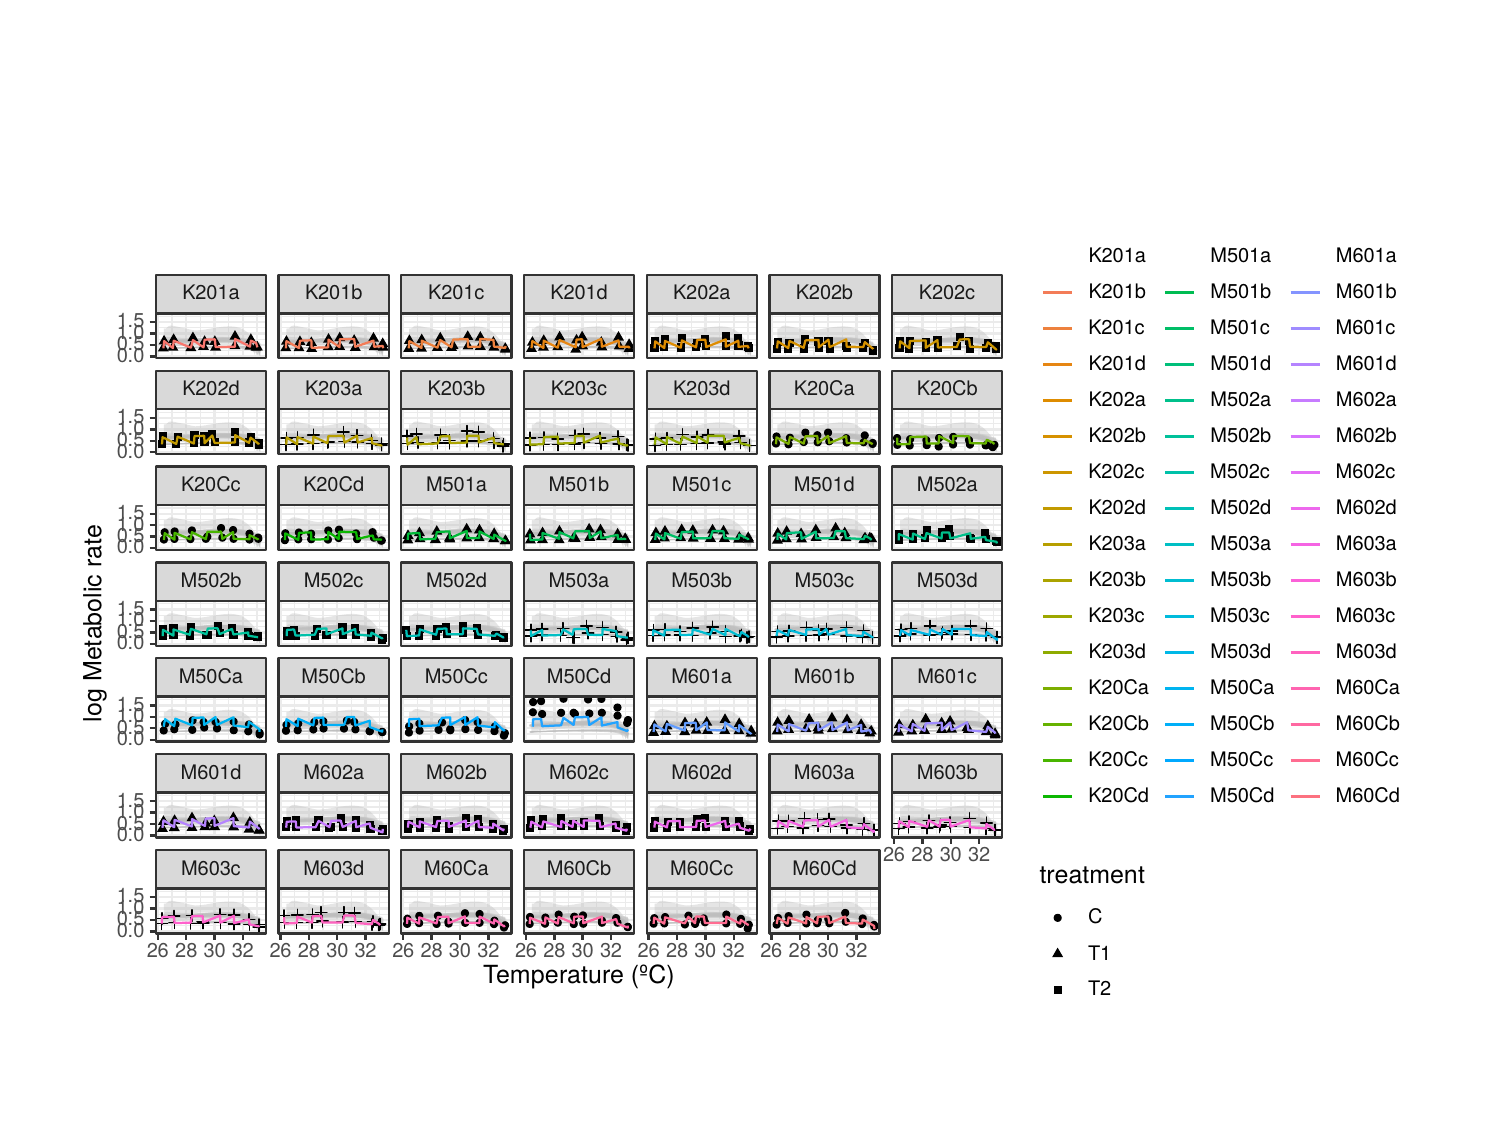

K201a
M501a
M601a

K201b
M501b
M601b
K201a
K201b
K201c
K201d
K202a
K202b
K202c

1.5

K201c
M501c
M601c

1.0

0.5

0.0

K201d
M501d
M601d

K20Ca
K20Cb

K203a
K203b
K203c
K203d
K202d
K202a
M502a
M602a

1.5

1.0

K202b
M502b
M602b

0.5

0.0

K202c
M502c
M602c

K20Cc
K20Cd
M501a
M501b
M501c
M501d
M502a

K202d
M502d
M602d

1.5

1.0

0.5

K203a
M503a
M603a

0.0

K203b
M503b
M603b
M503a
M503b
M503c
M503d
M502b
M502c
M502d

1.5

K203c
M503c
M603c

log Metabolic rate

1.0

0.5

0.0

K203d
M503d
M603d

M50Ca
M50Cb
M50Cc
M50Cd
M601a
M601b
M601c

K20Ca
M50Ca
M60Ca

1.5

1.0

K20Cb
M50Cb
M60Cb

0.5

0.0

K20Cc
M50Cc
M60Cc

M603a
M603b
M601d
M602a
M602b
M602c
M602d

K20Cd
M50Cd
M60Cd

1.5

1.0

0.5

0.0

30
32
26
28

M60Ca
M60Cb
M60Cc
M60Cd
M603c
M603d
treatment

1.5

1.0

C

0.5

0.0

30
32
30
32
30
32
30
32
30
32
30
32
26
28
26
28
26
28
26
28
26
28
26
28
T1

Temperature (ºC)

T2